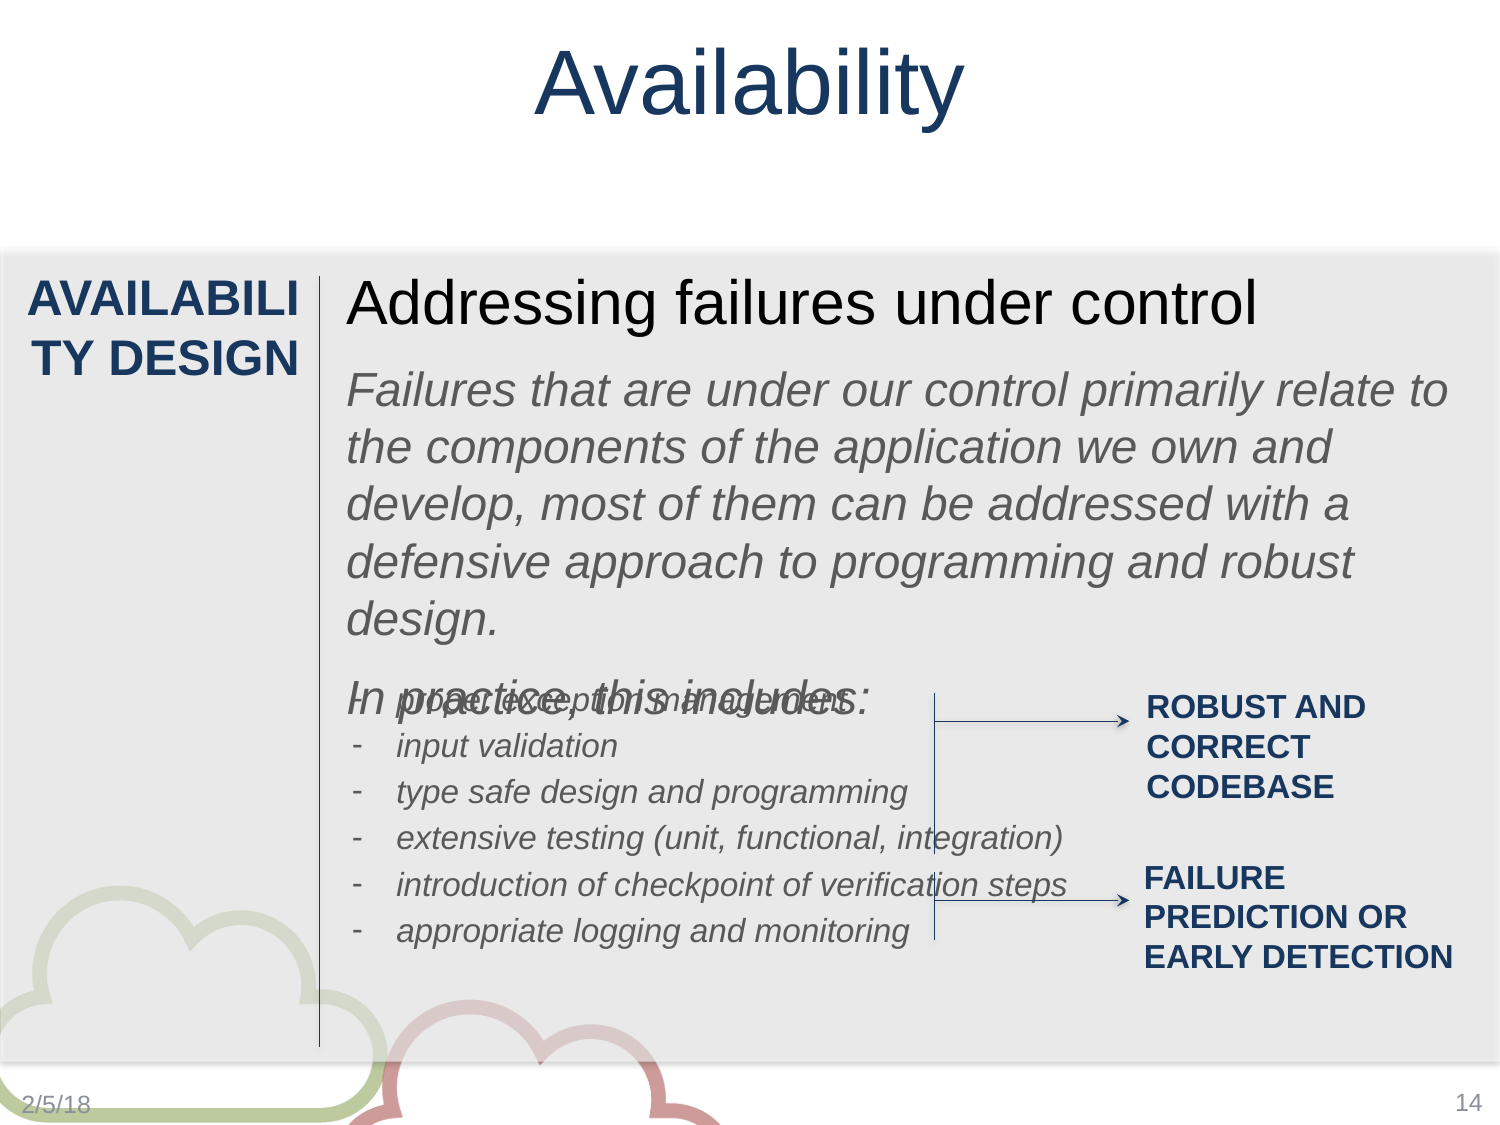

# Availability

Addressing failures under control
Failures that are under our control primarily relate to the components of the application we own and develop, most of them can be addressed with a defensive approach to programming and robust design.
In practice, this includes:
AVAILABILITY DESIGN
proper exception management
input validation
type safe design and programming
extensive testing (unit, functional, integration)
introduction of checkpoint of verification steps
appropriate logging and monitoring
ROBUST AND CORRECT CODEBASE
FAILURE PREDICTION OR EARLY DETECTION
14
2/5/18